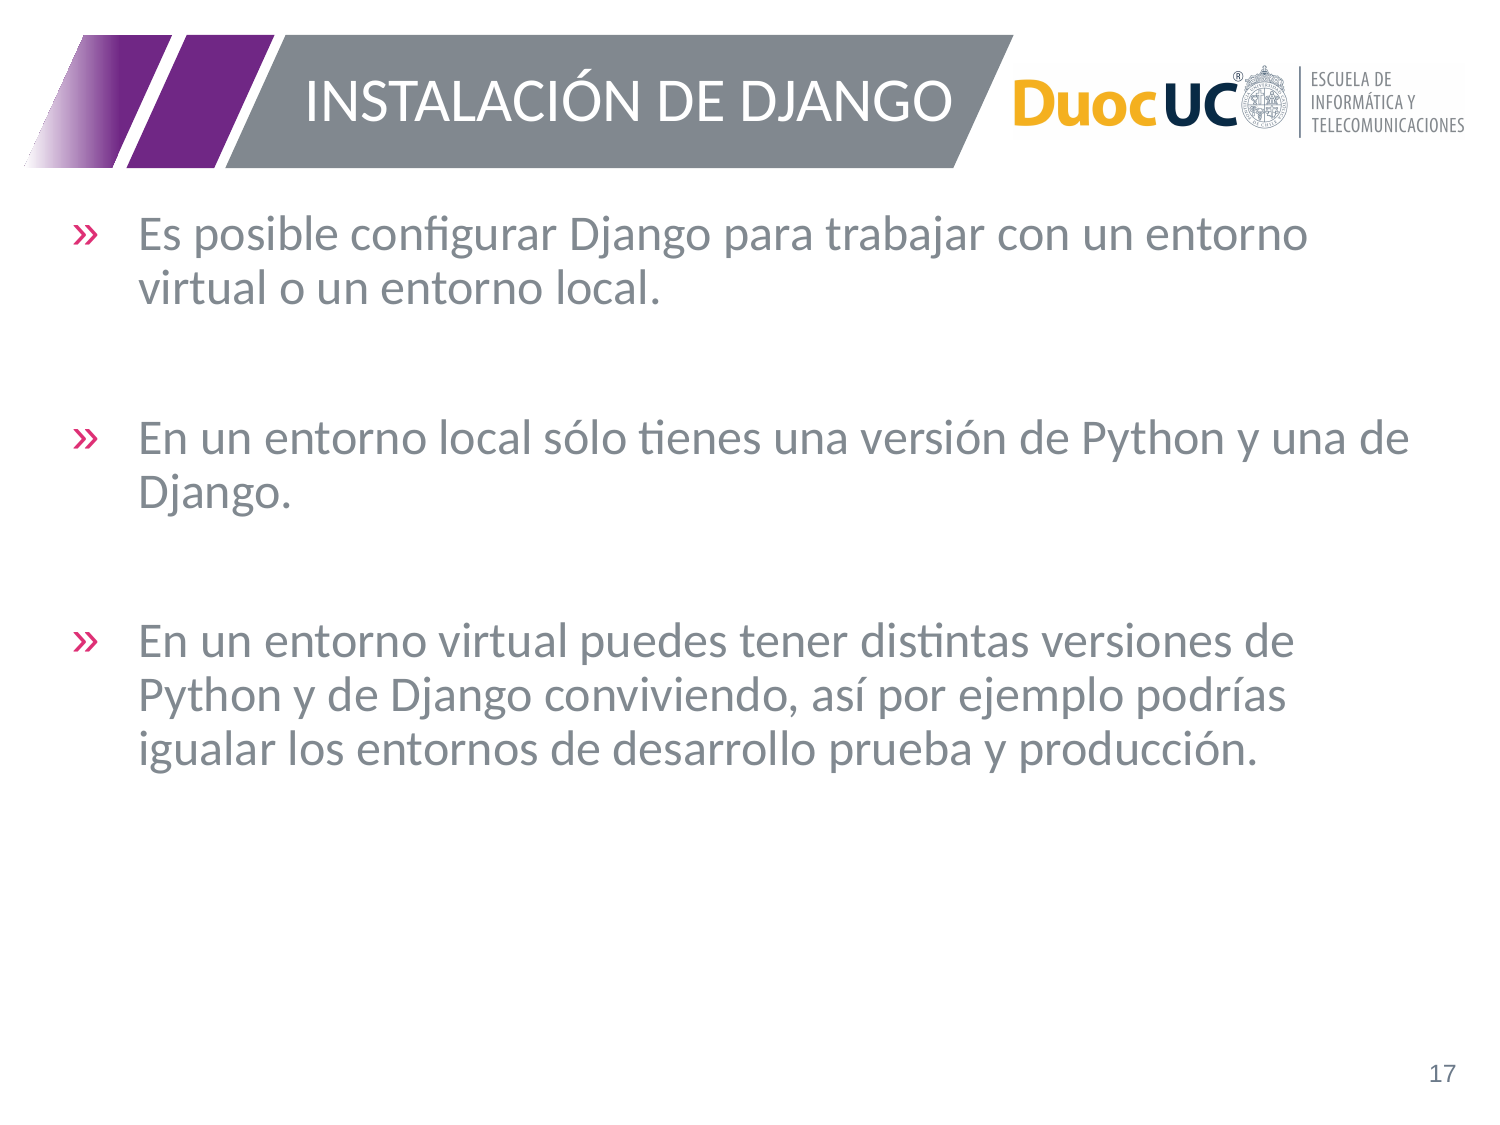

# INSTALACIÓN DE DJANGO
Es posible configurar Django para trabajar con un entorno virtual o un entorno local.

En un entorno local sólo tienes una versión de Python y una de Django.

En un entorno virtual puedes tener distintas versiones de Python y de Django conviviendo, así por ejemplo podrías igualar los entornos de desarrollo prueba y producción.